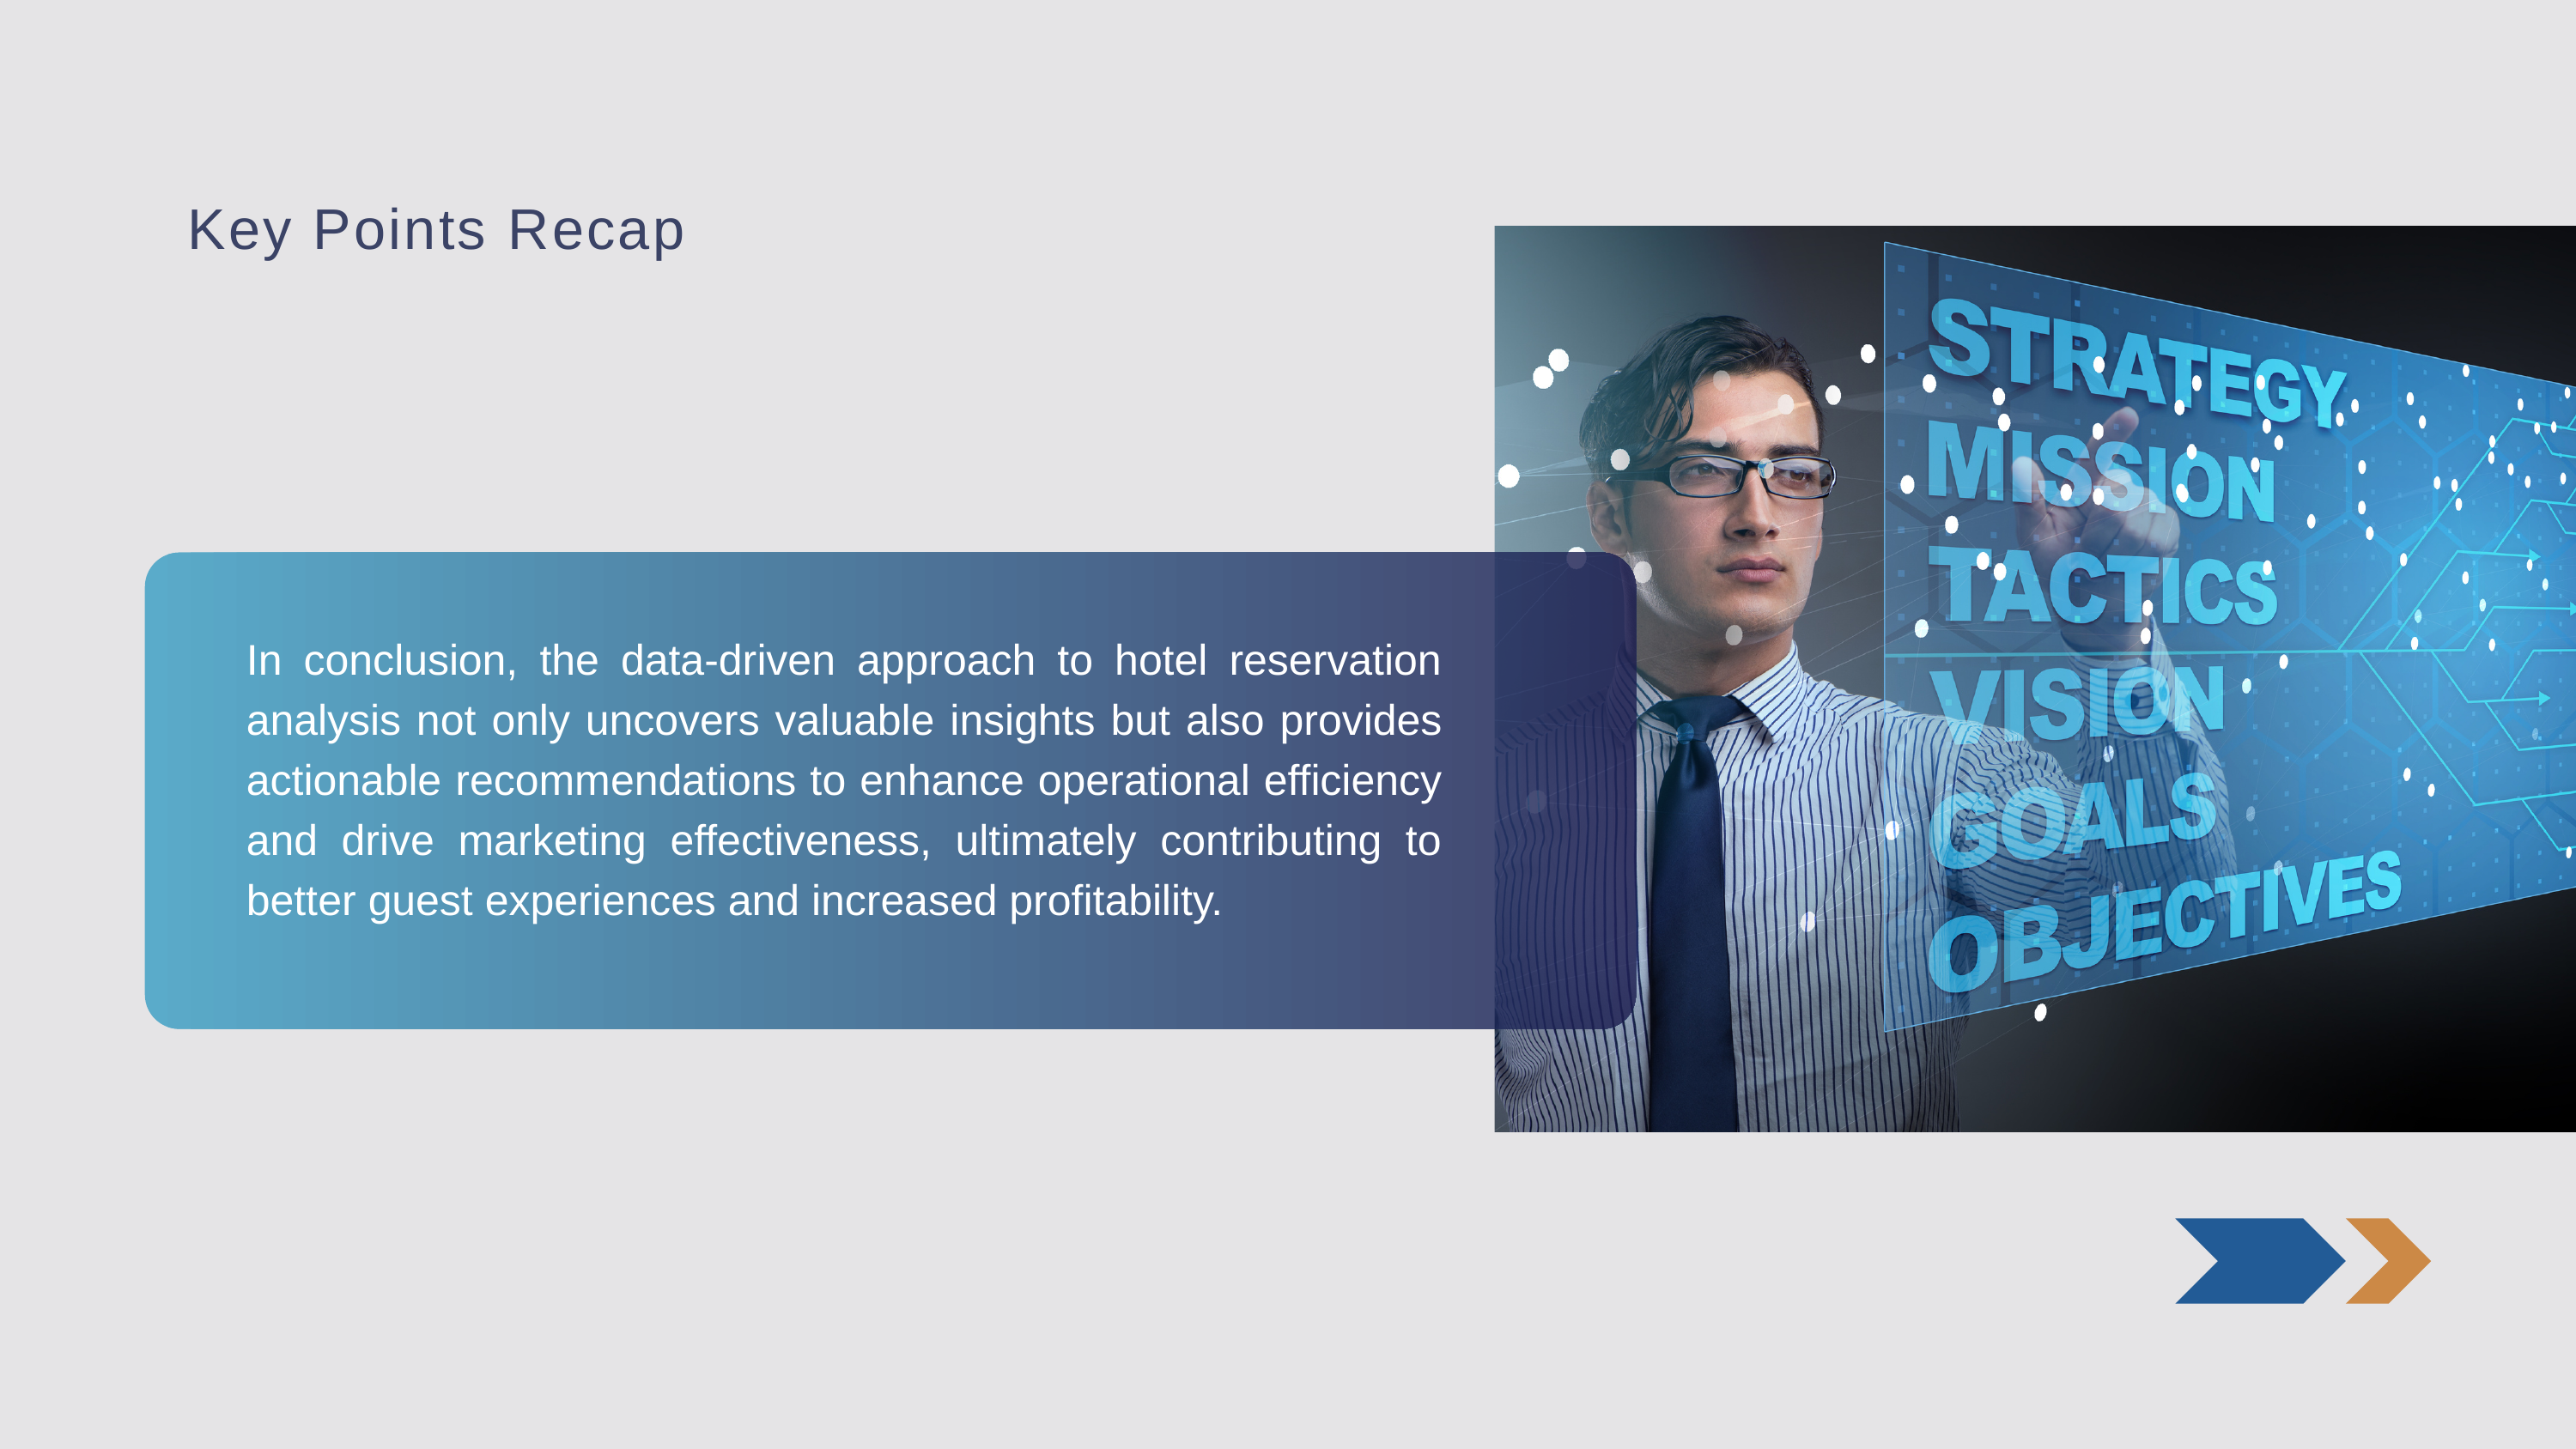

Key Points Recap

In conclusion, the data-driven approach to hotel reservation analysis not only uncovers valuable insights but also provides actionable recommendations to enhance operational efficiency and drive marketing effectiveness, ultimately contributing to better guest experiences and increased profitability.